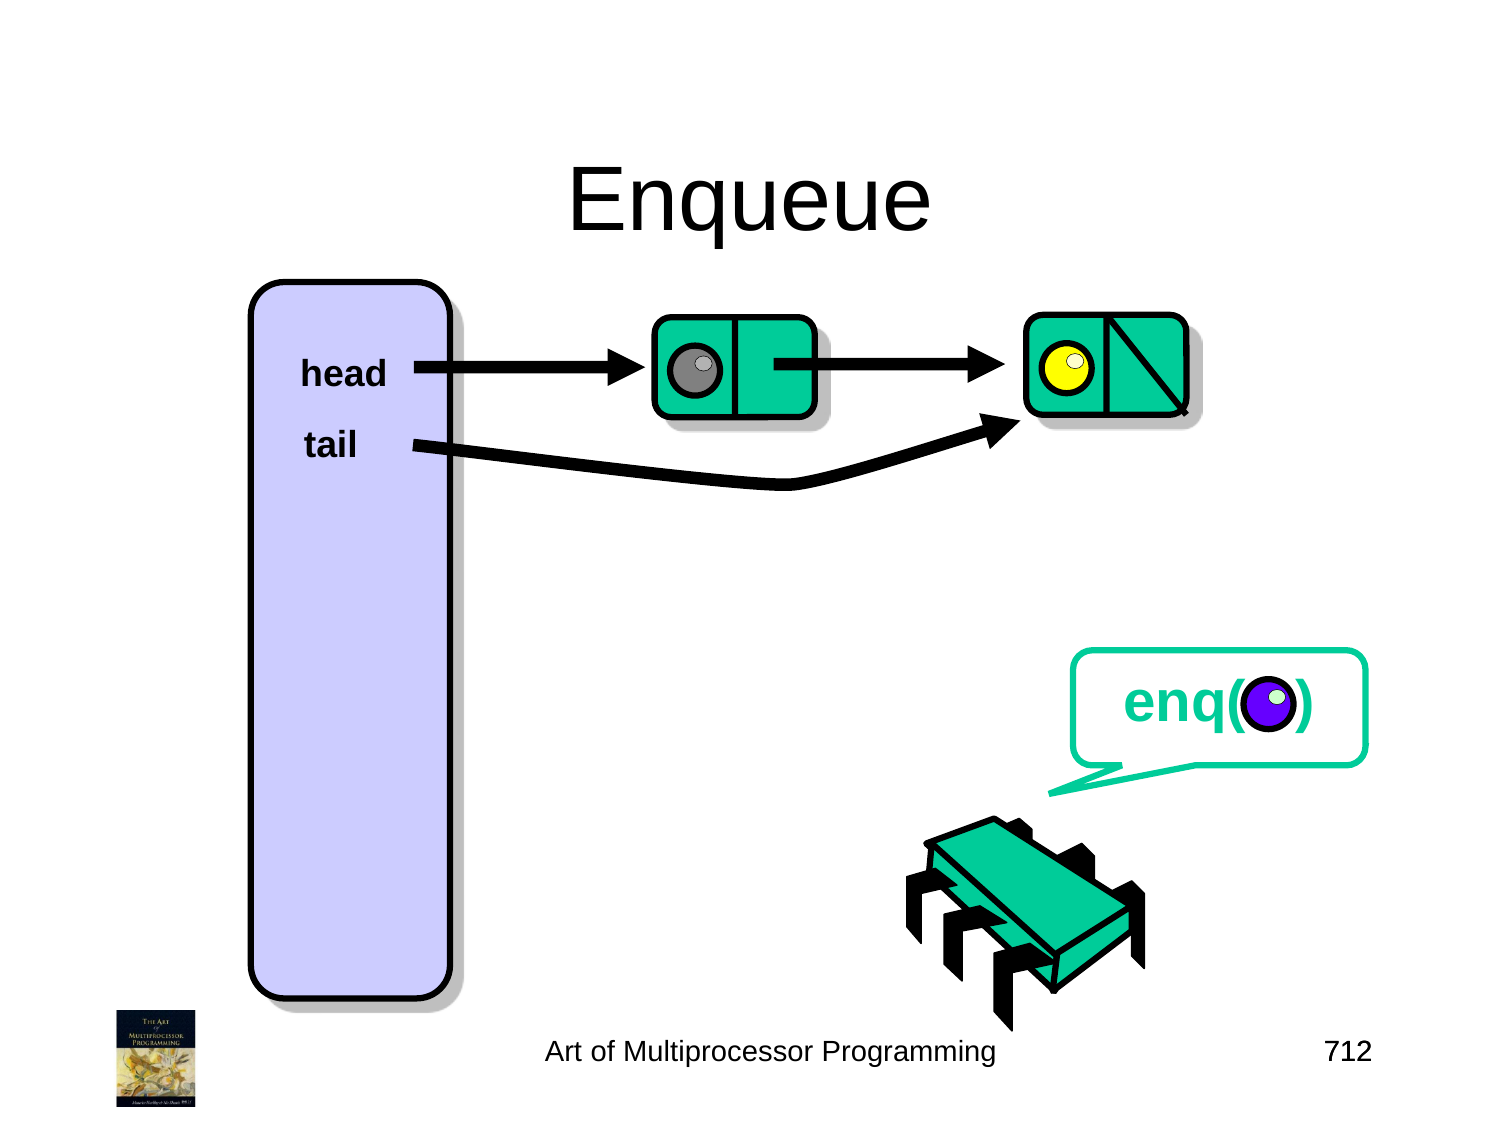

Enqueue

head

tail

enq(   )

Art of Multiprocessor Programming
712
712